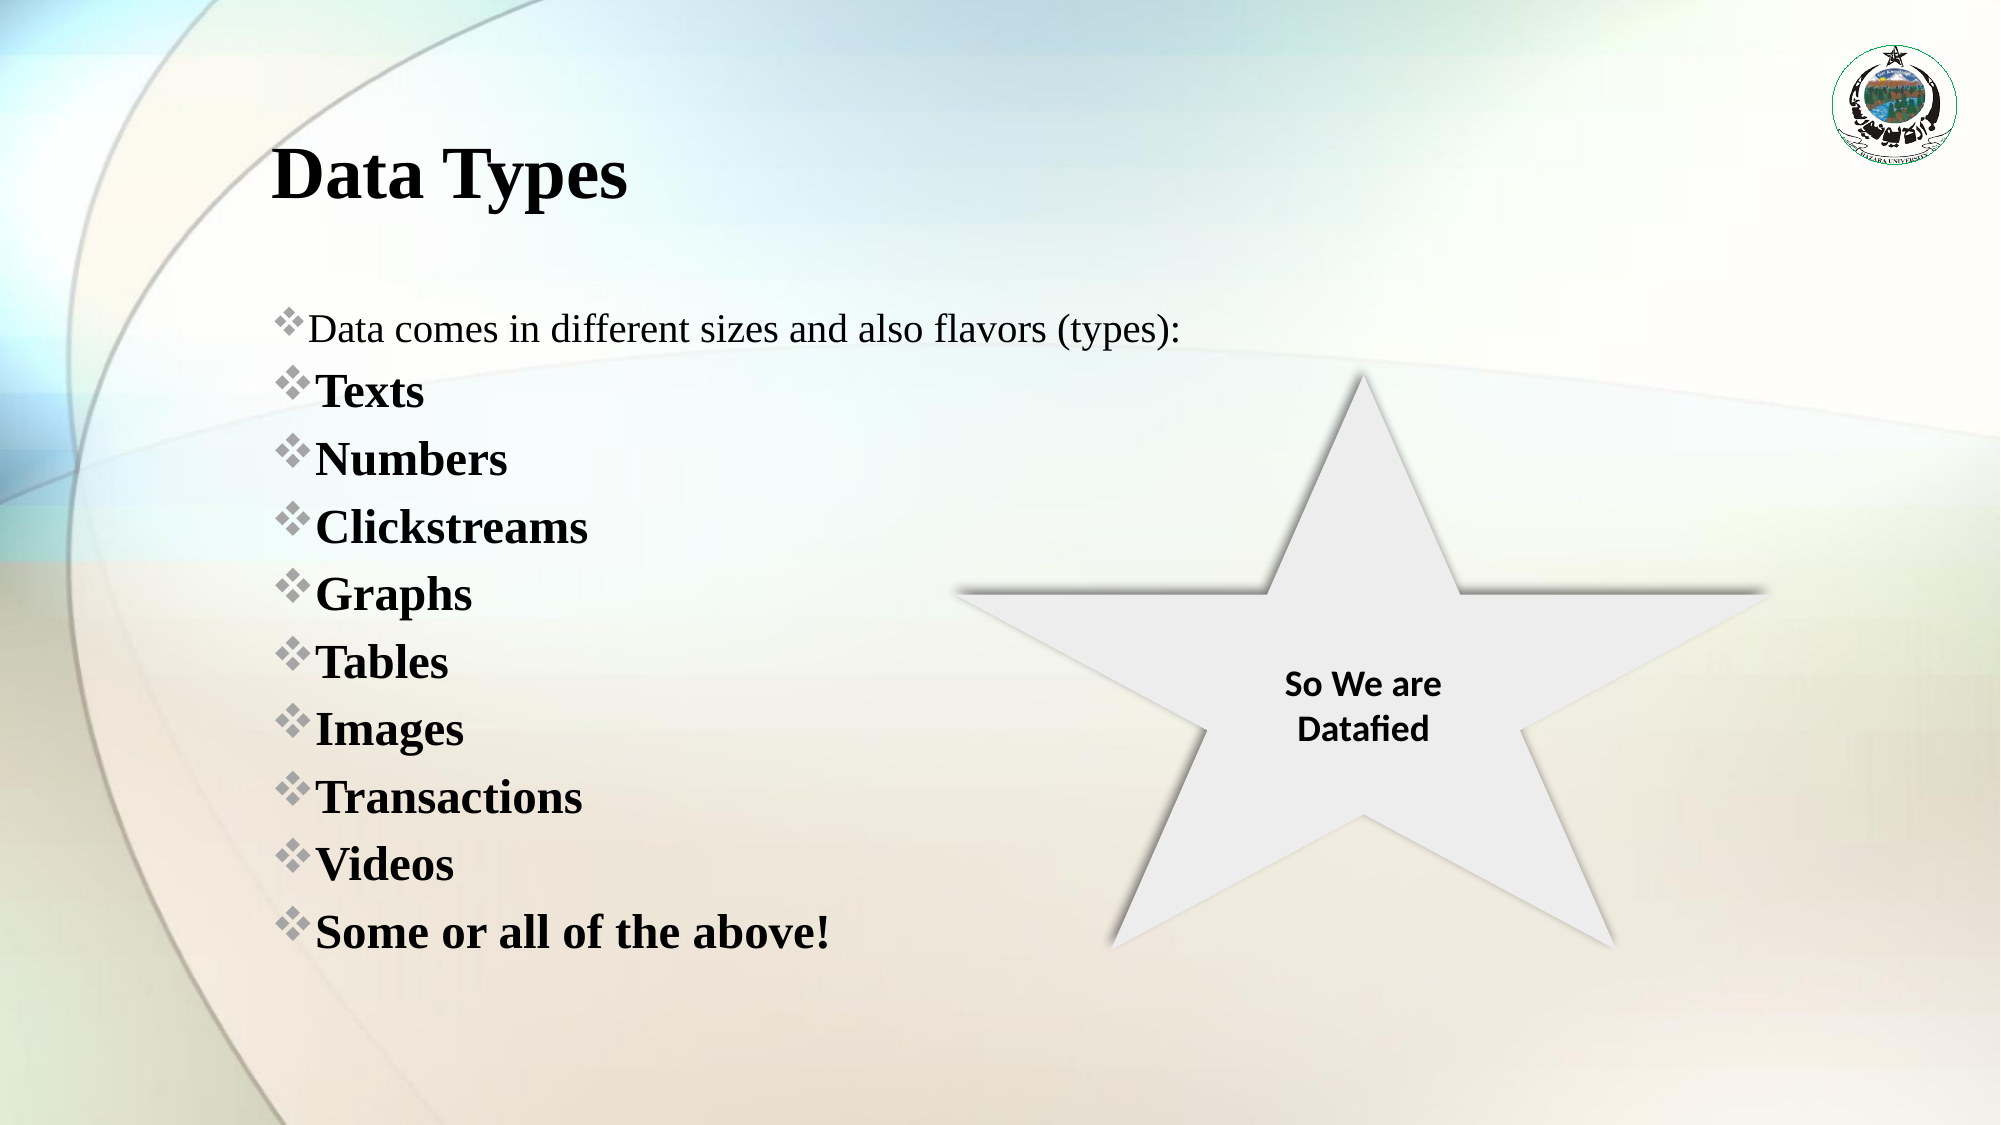

# Data Types
Data comes in different sizes and also flavors (types):
Texts
Numbers
Clickstreams
Graphs
Tables
Images
Transactions
Videos
Some or all of the above!
So We are Datafied